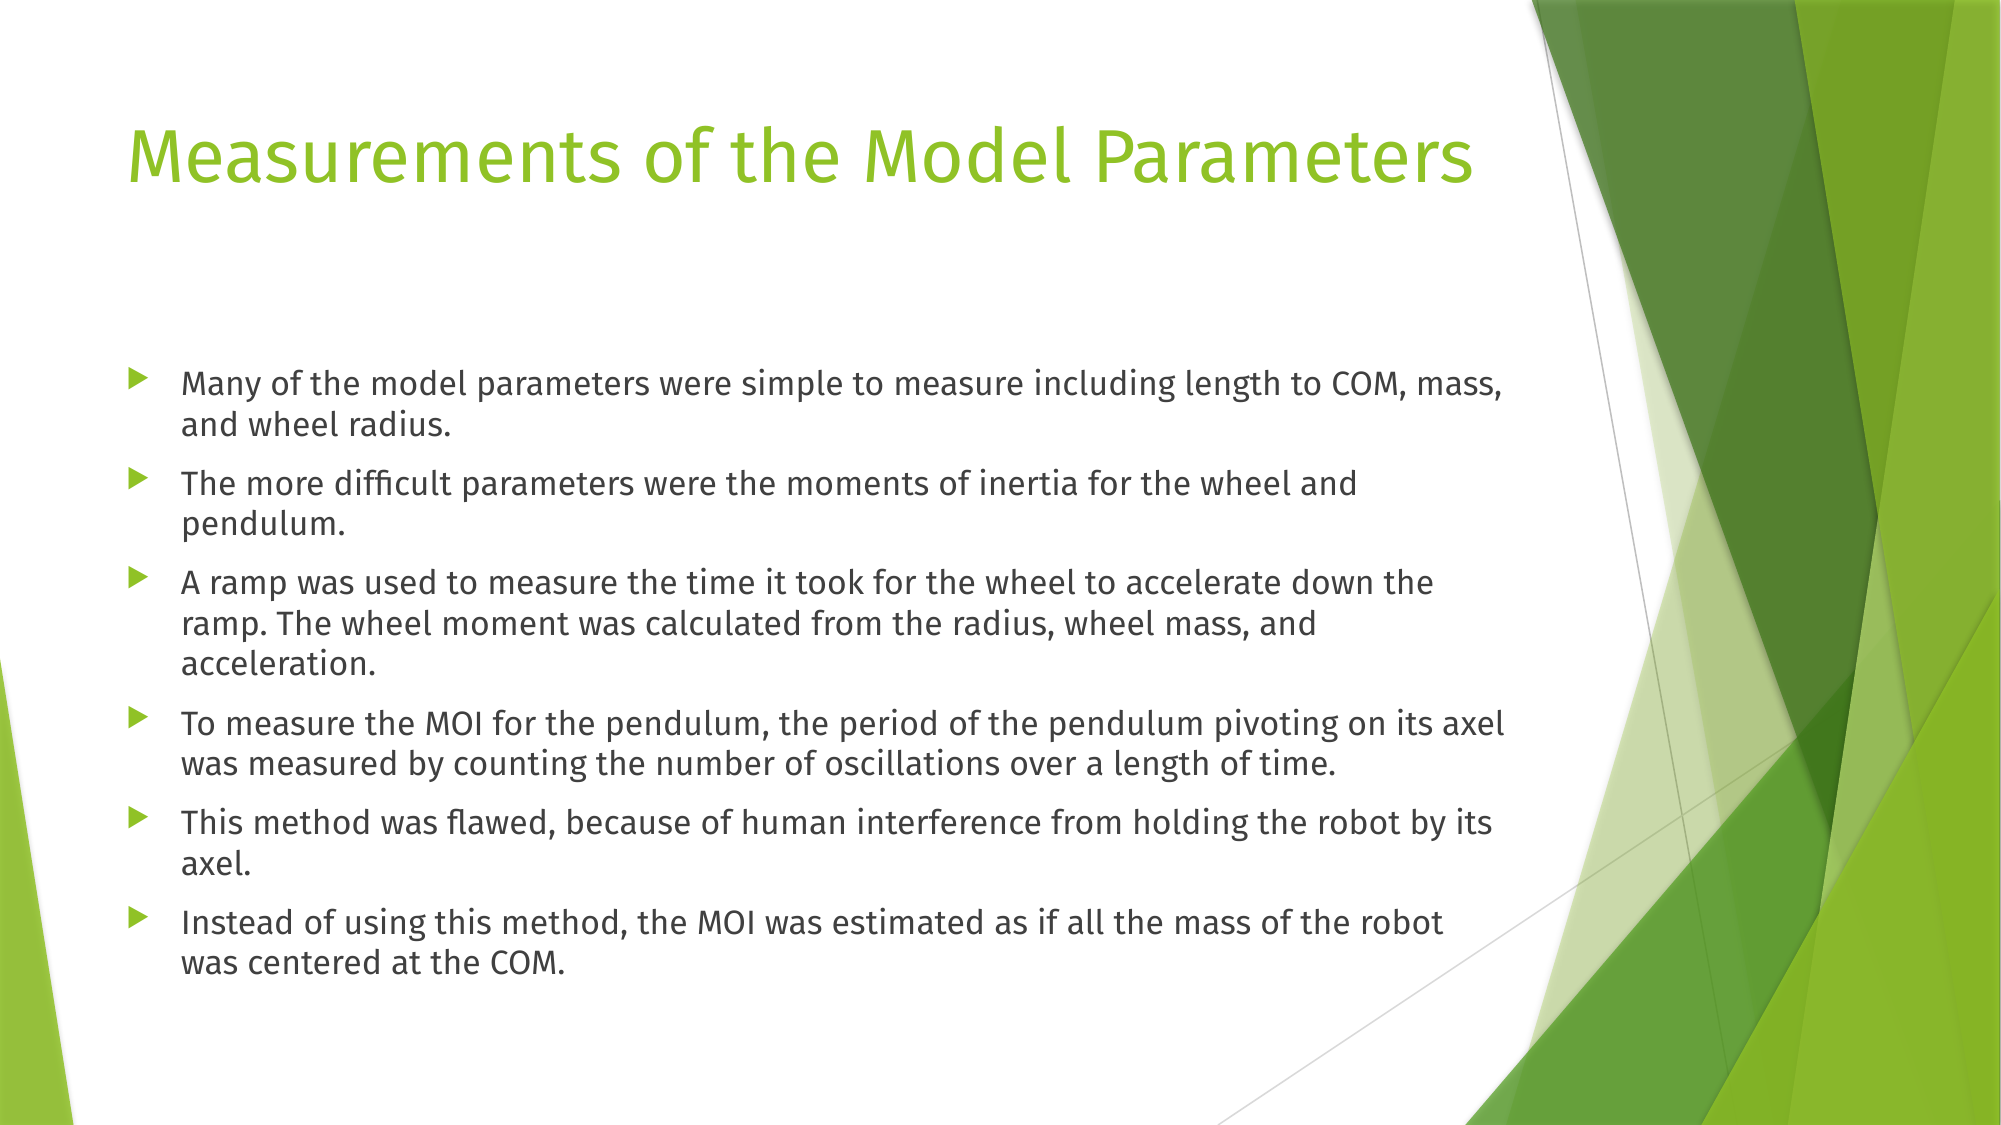

# Measurements of the Model Parameters
Many of the model parameters were simple to measure including length to COM, mass, and wheel radius.
The more difficult parameters were the moments of inertia for the wheel and pendulum.
A ramp was used to measure the time it took for the wheel to accelerate down the ramp. The wheel moment was calculated from the radius, wheel mass, and acceleration.
To measure the MOI for the pendulum, the period of the pendulum pivoting on its axel was measured by counting the number of oscillations over a length of time.
This method was flawed, because of human interference from holding the robot by its axel.
Instead of using this method, the MOI was estimated as if all the mass of the robot was centered at the COM.